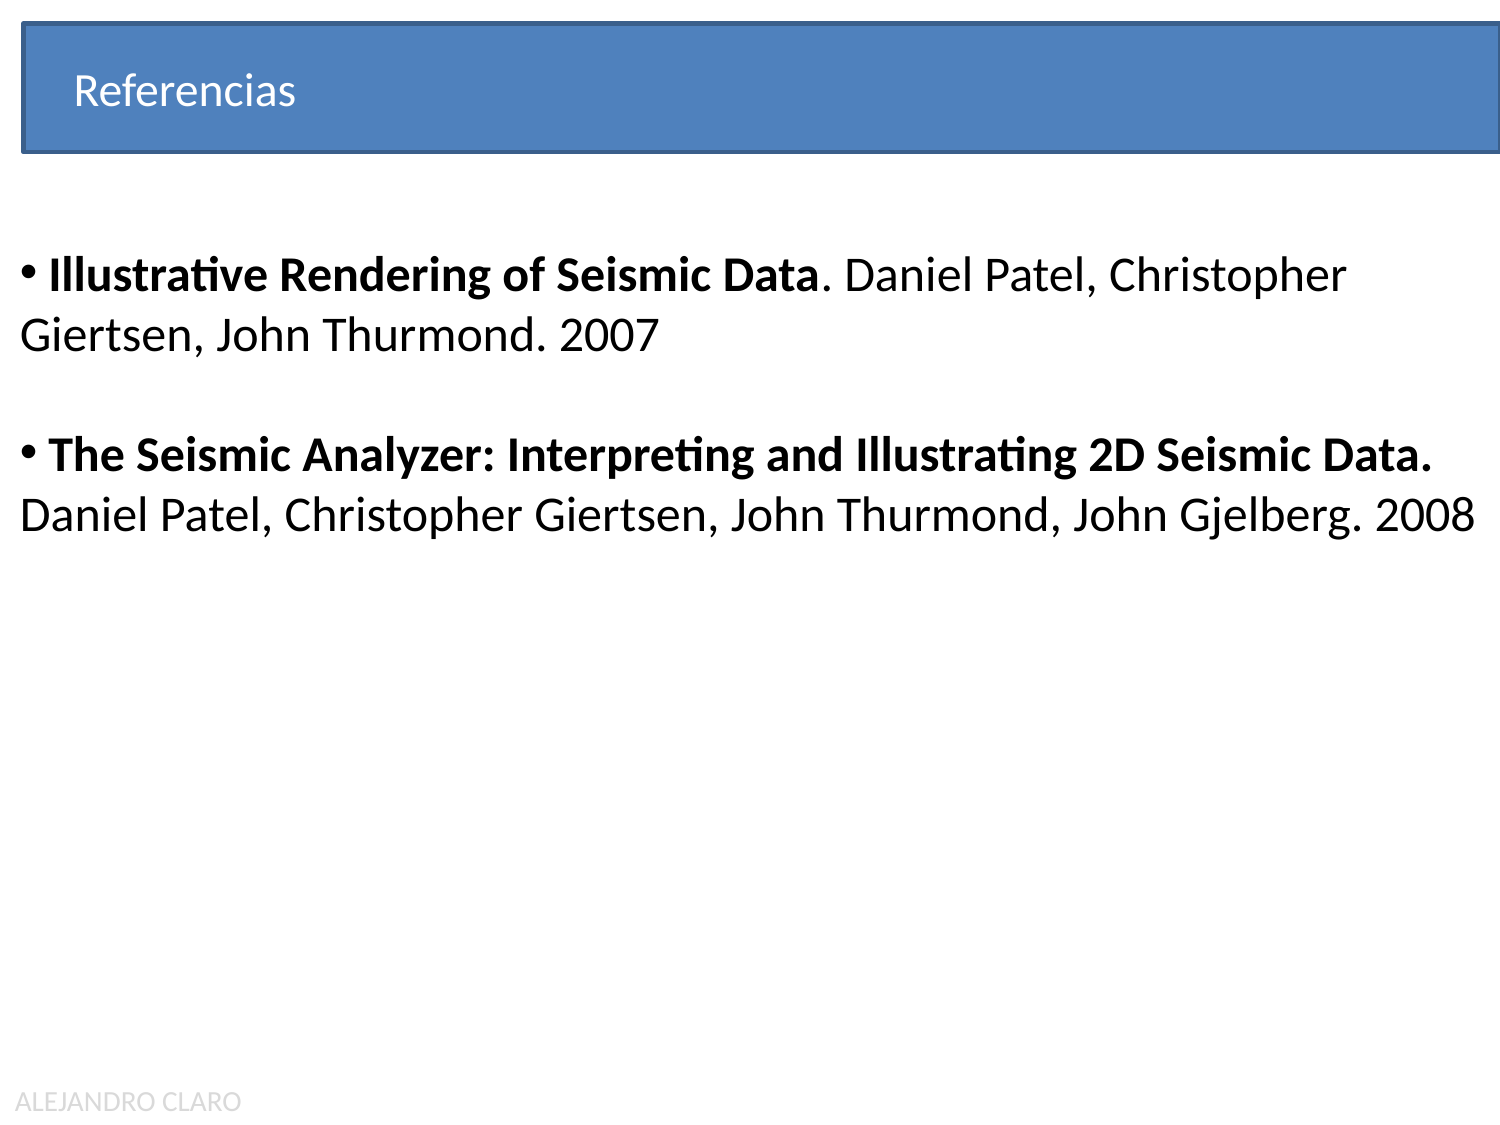

# Referencias
 Illustrative Rendering of Seismic Data. Daniel Patel, Christopher  Giertsen, John Thurmond. 2007

 The Seismic Analyzer: Interpreting and Illustrating 2D Seismic Data. Daniel Patel, Christopher Giertsen, John Thurmond, John Gjelberg. 2008
ALEJANDRO CLARO